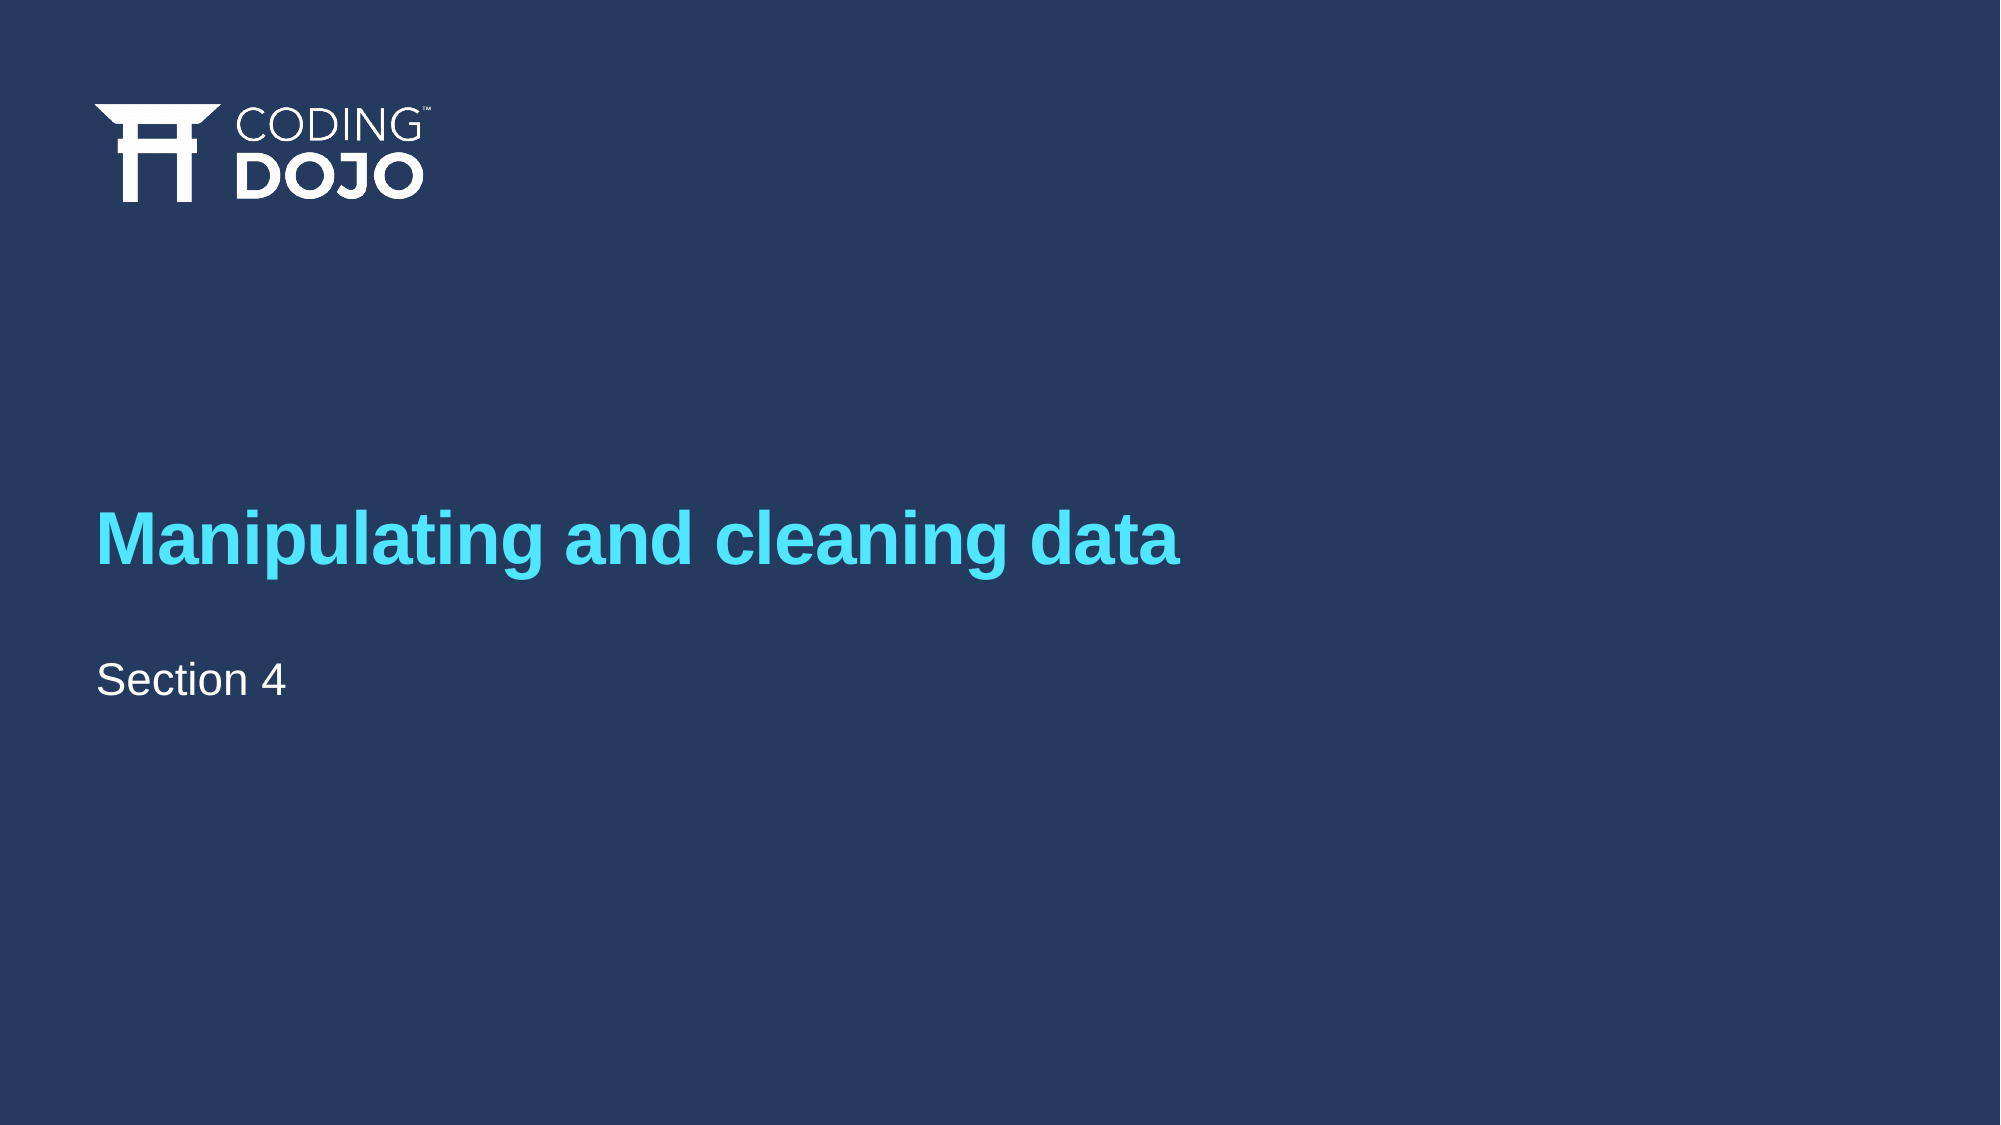

# Manipulating and cleaning data
Section 4